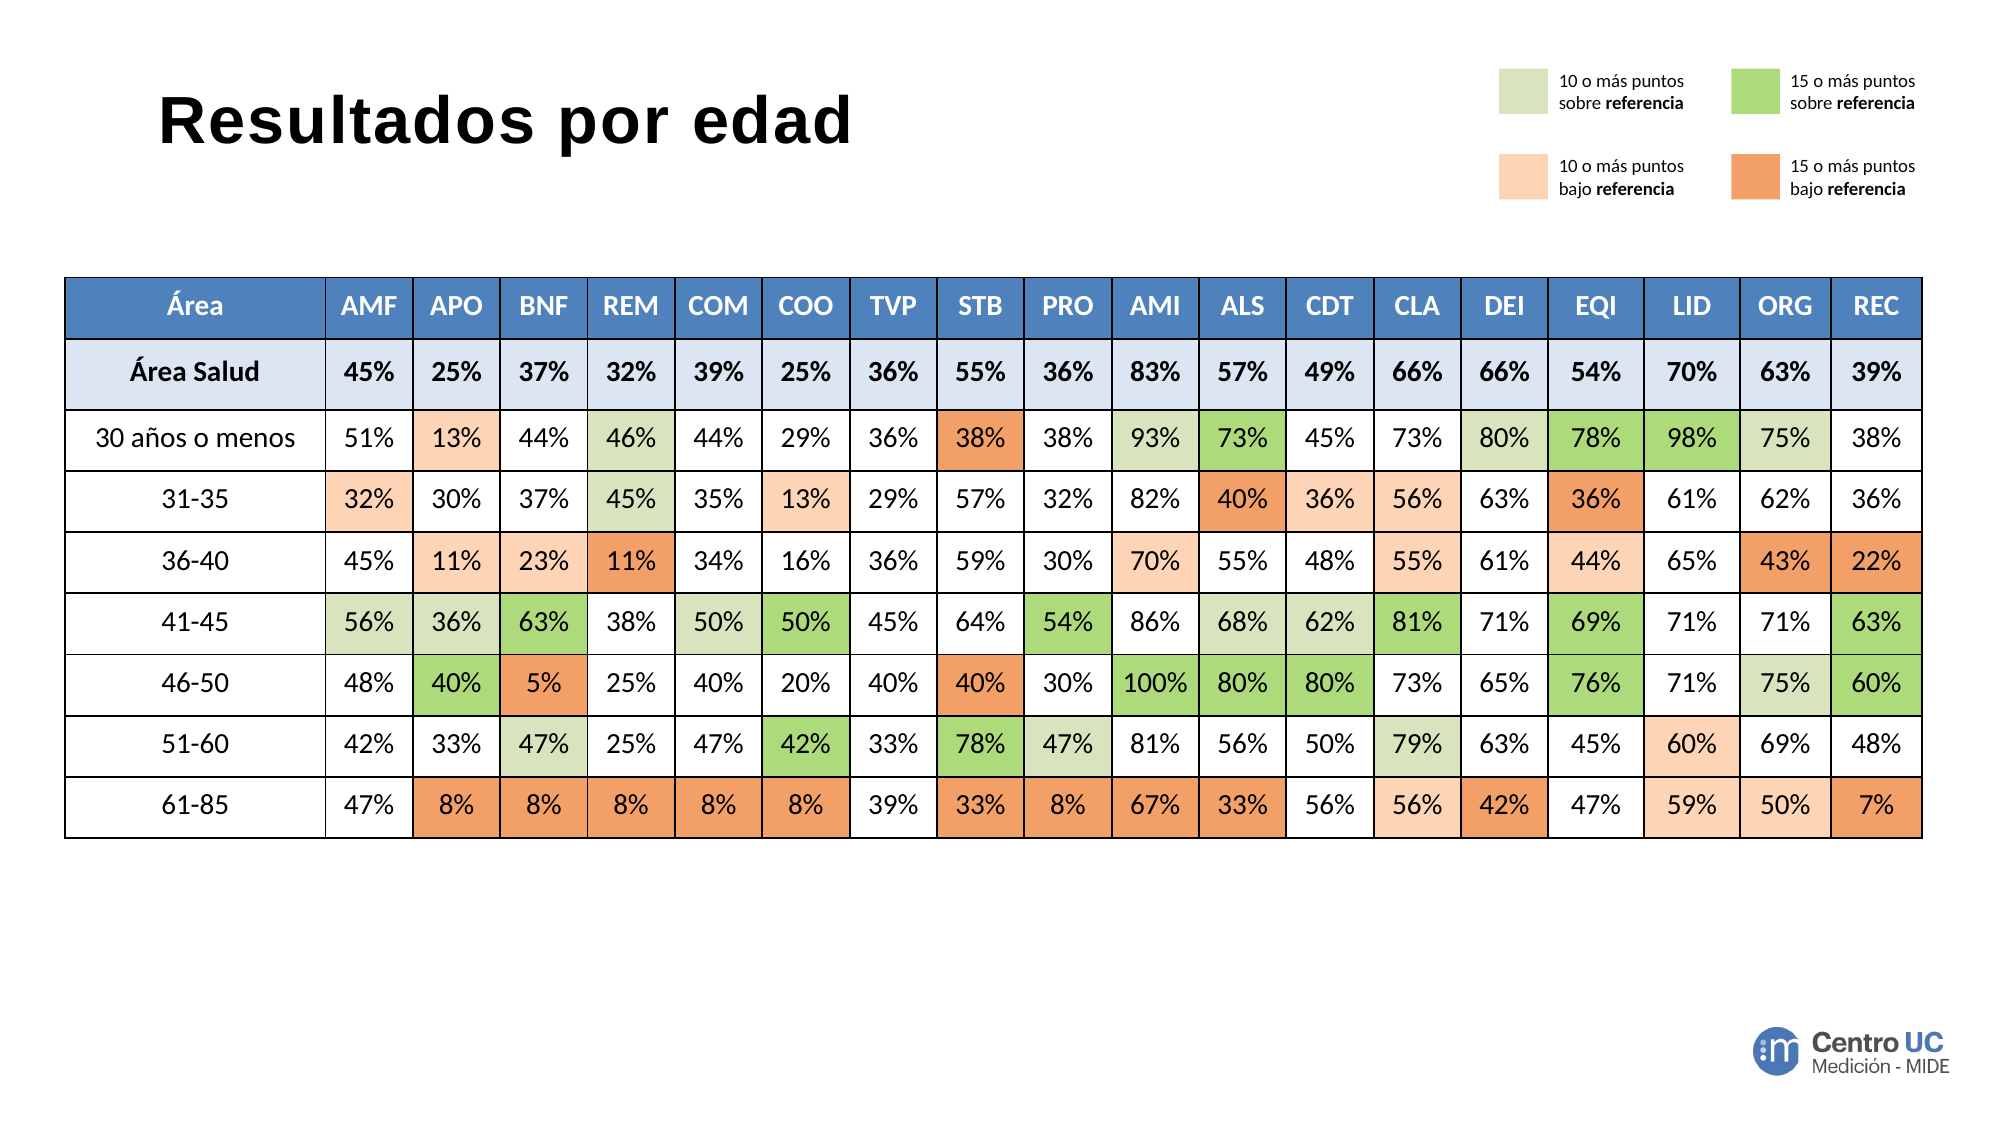

10 o más puntos sobre referencia
15 o más puntos sobre referencia
# Resultados por edad

10 o más puntos bajo referencia
15 o más puntos bajo referencia

| Área | AMF | APO | BNF | REM | COM | COO | TVP | STB | PRO | AMI | ALS | CDT | CLA | DEI | EQI | LID | ORG | REC |
| --- | --- | --- | --- | --- | --- | --- | --- | --- | --- | --- | --- | --- | --- | --- | --- | --- | --- | --- |
| Área Salud | 45% | 25% | 37% | 32% | 39% | 25% | 36% | 55% | 36% | 83% | 57% | 49% | 66% | 66% | 54% | 70% | 63% | 39% |
| 30 años o menos | 51% | 13% | 44% | 46% | 44% | 29% | 36% | 38% | 38% | 93% | 73% | 45% | 73% | 80% | 78% | 98% | 75% | 38% |
| 31-35 | 32% | 30% | 37% | 45% | 35% | 13% | 29% | 57% | 32% | 82% | 40% | 36% | 56% | 63% | 36% | 61% | 62% | 36% |
| 36-40 | 45% | 11% | 23% | 11% | 34% | 16% | 36% | 59% | 30% | 70% | 55% | 48% | 55% | 61% | 44% | 65% | 43% | 22% |
| 41-45 | 56% | 36% | 63% | 38% | 50% | 50% | 45% | 64% | 54% | 86% | 68% | 62% | 81% | 71% | 69% | 71% | 71% | 63% |
| 46-50 | 48% | 40% | 5% | 25% | 40% | 20% | 40% | 40% | 30% | 100% | 80% | 80% | 73% | 65% | 76% | 71% | 75% | 60% |
| 51-60 | 42% | 33% | 47% | 25% | 47% | 42% | 33% | 78% | 47% | 81% | 56% | 50% | 79% | 63% | 45% | 60% | 69% | 48% |
| 61-85 | 47% | 8% | 8% | 8% | 8% | 8% | 39% | 33% | 8% | 67% | 33% | 56% | 56% | 42% | 47% | 59% | 50% | 7% |